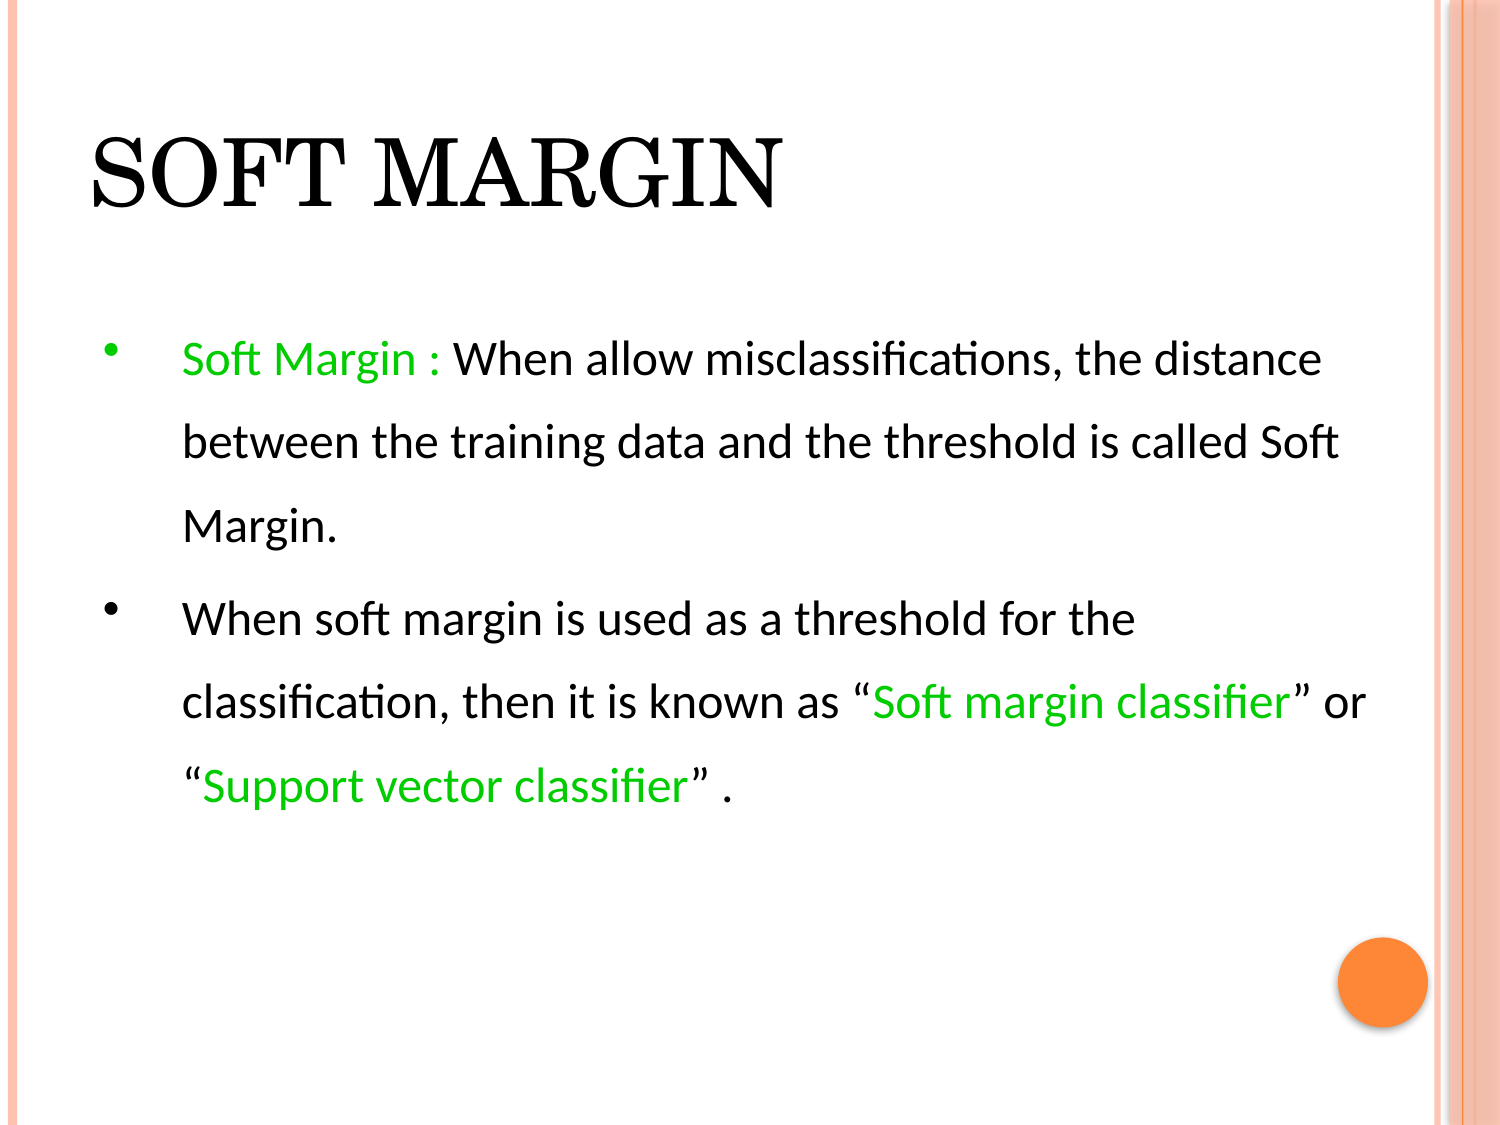

# Soft Margin
Soft Margin : When allow misclassifications, the distance between the training data and the threshold is called Soft Margin.
When soft margin is used as a threshold for the classification, then it is known as “Soft margin classifier” or “Support vector classifier” .